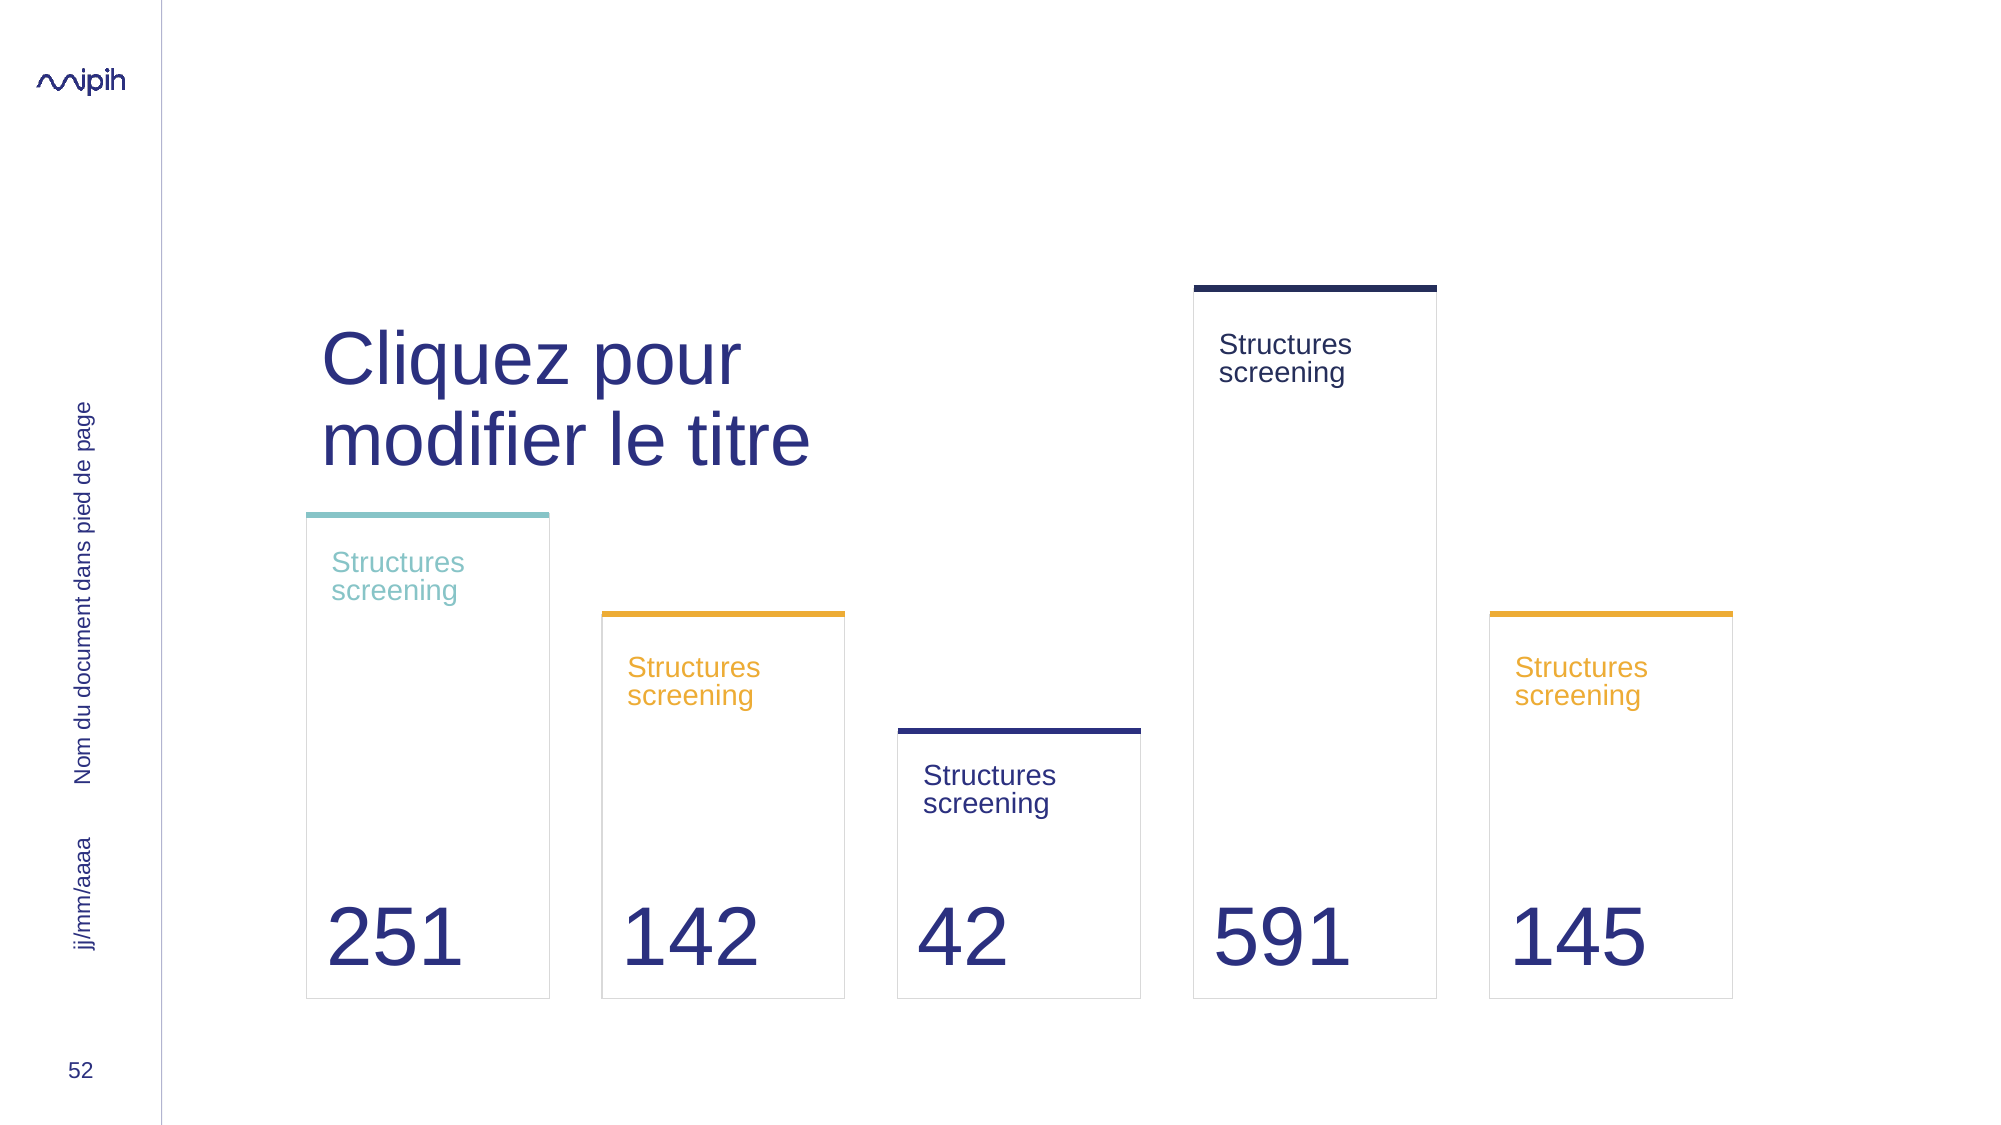

# Cliquez pour modifier le titre

Structures
screening
Nom du document dans pied de page

Structures
screening

Structures
screening
Structures
screening

Structures
screening
jj/mm/aaaa
251
142
42
591
145